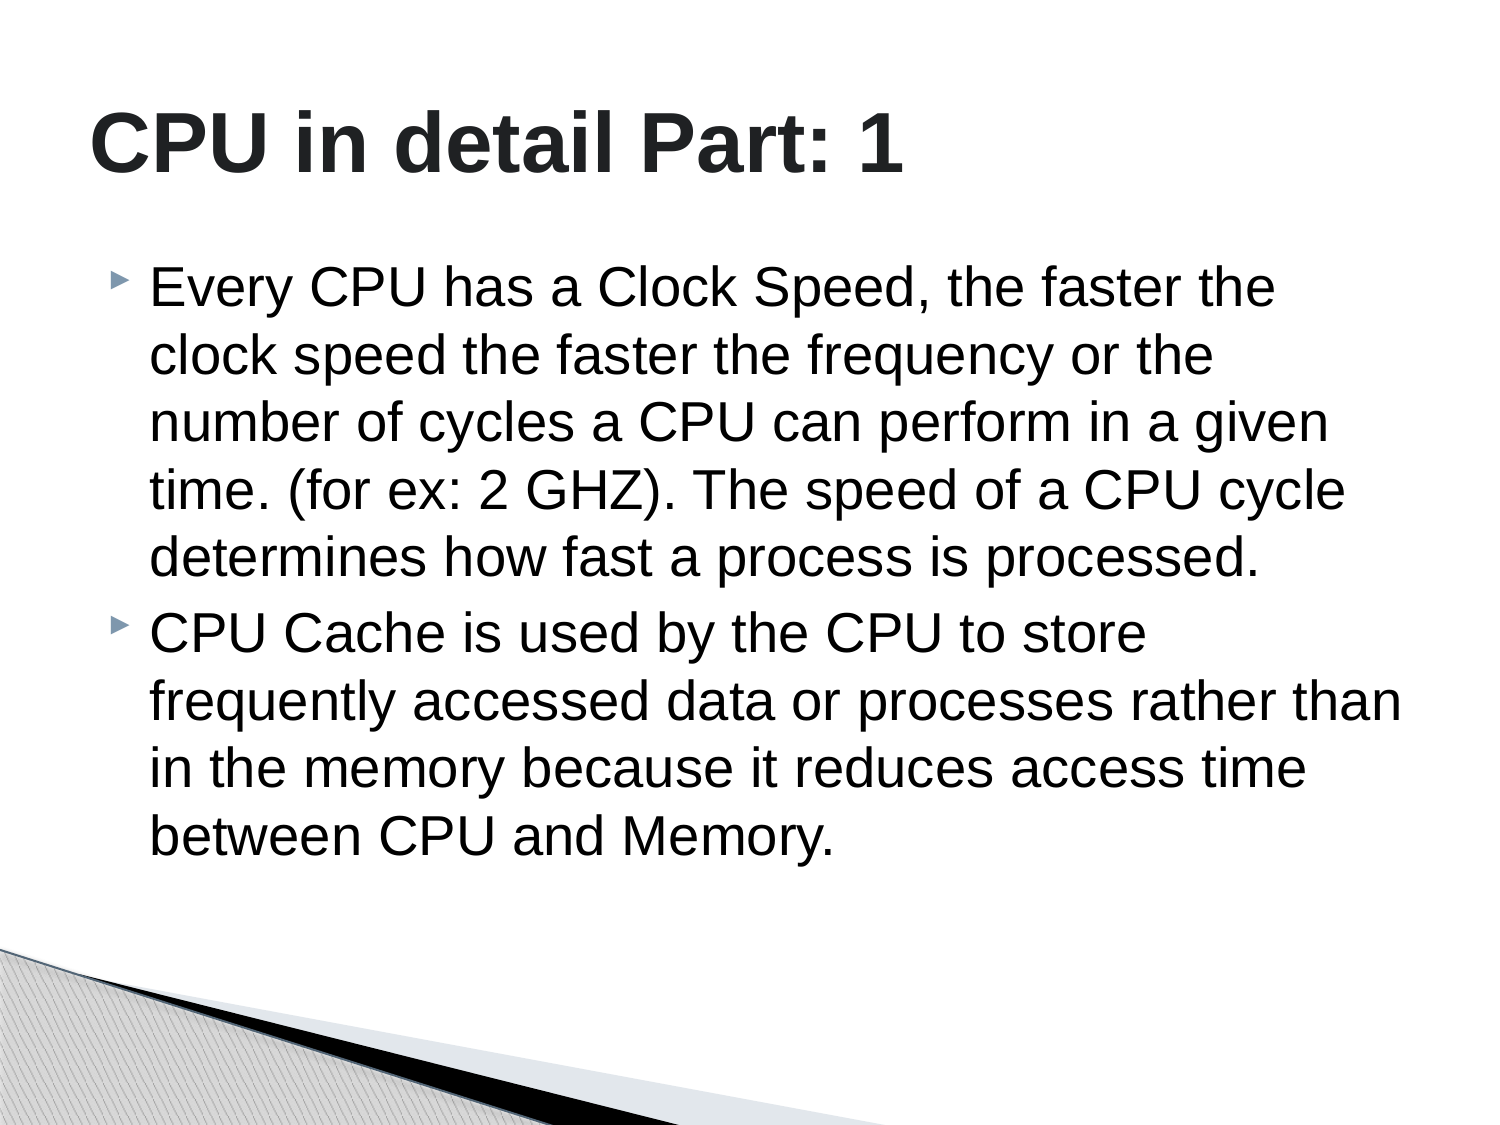

# CPU in detail Part: 1
Every CPU has a Clock Speed, the faster the clock speed the faster the frequency or the number of cycles a CPU can perform in a given time. (for ex: 2 GHZ). The speed of a CPU cycle determines how fast a process is processed.
CPU Cache is used by the CPU to store frequently accessed data or processes rather than in the memory because it reduces access time between CPU and Memory.